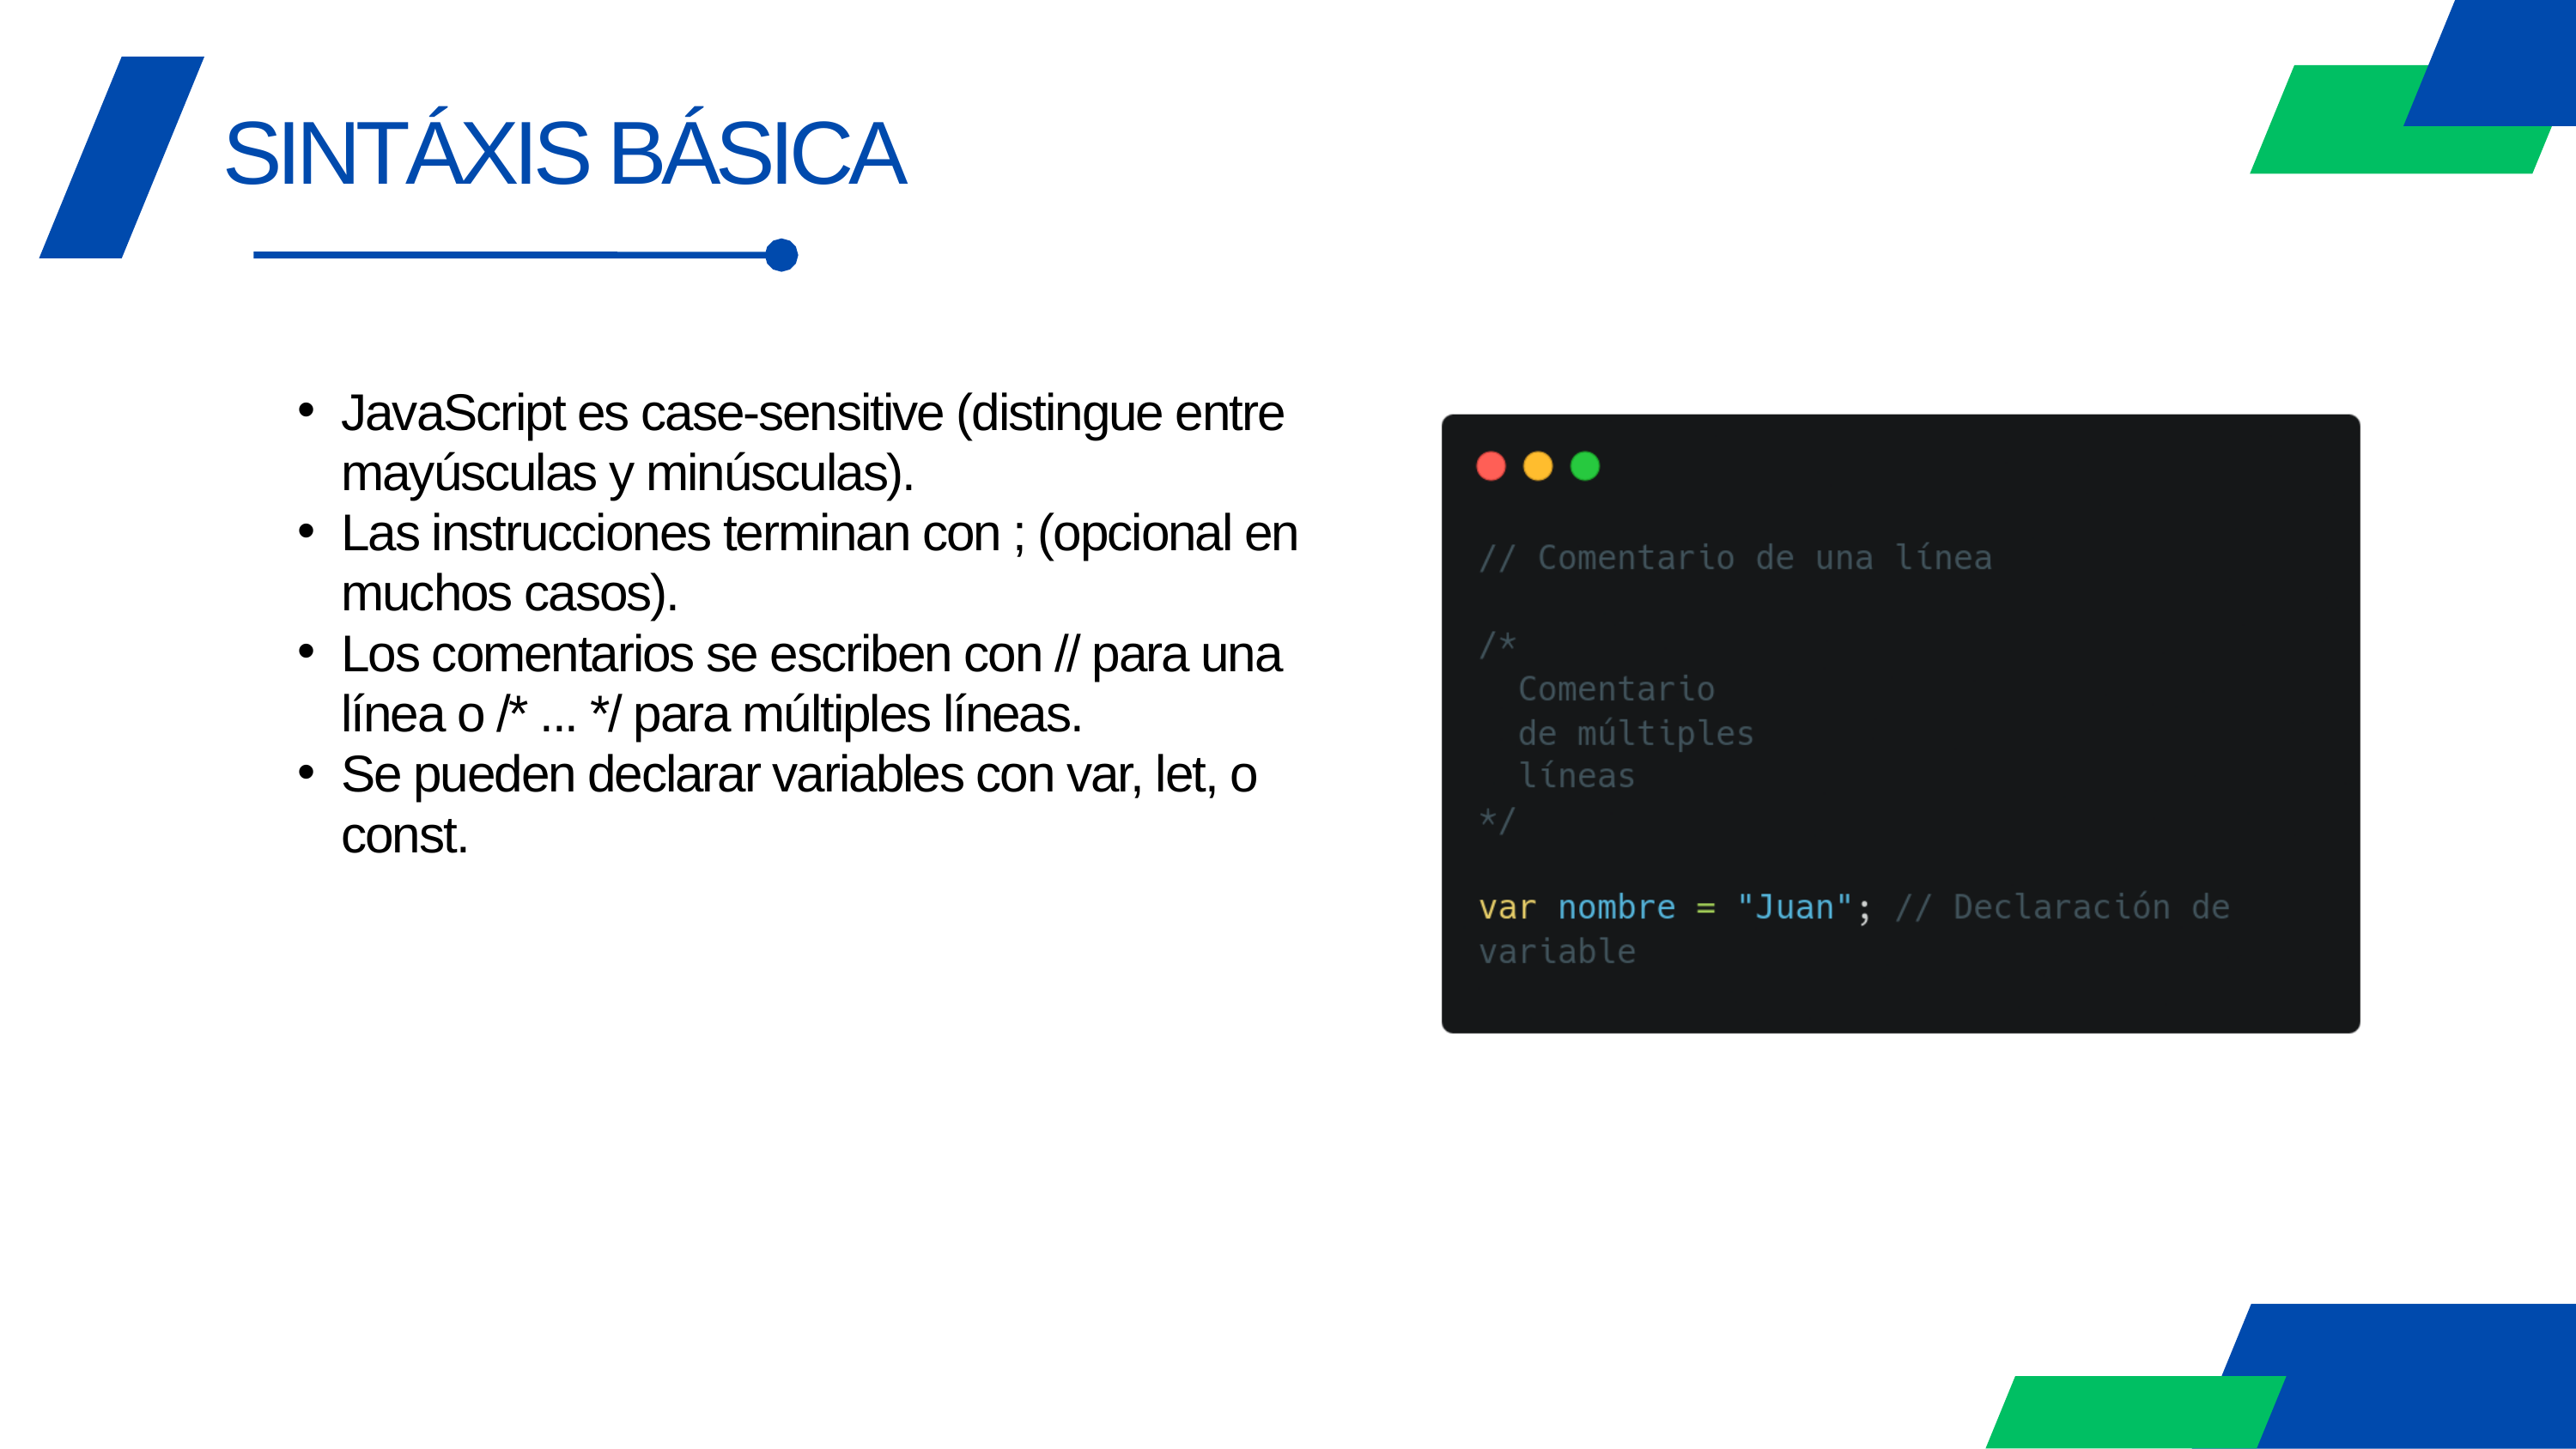

SINTÁXIS BÁSICA

JavaScript es case-sensitive (distingue entre mayúsculas y minúsculas).
Las instrucciones terminan con ; (opcional en muchos casos).
Los comentarios se escriben con // para una línea o /* ... */ para múltiples líneas.
Se pueden declarar variables con var, let, o const.